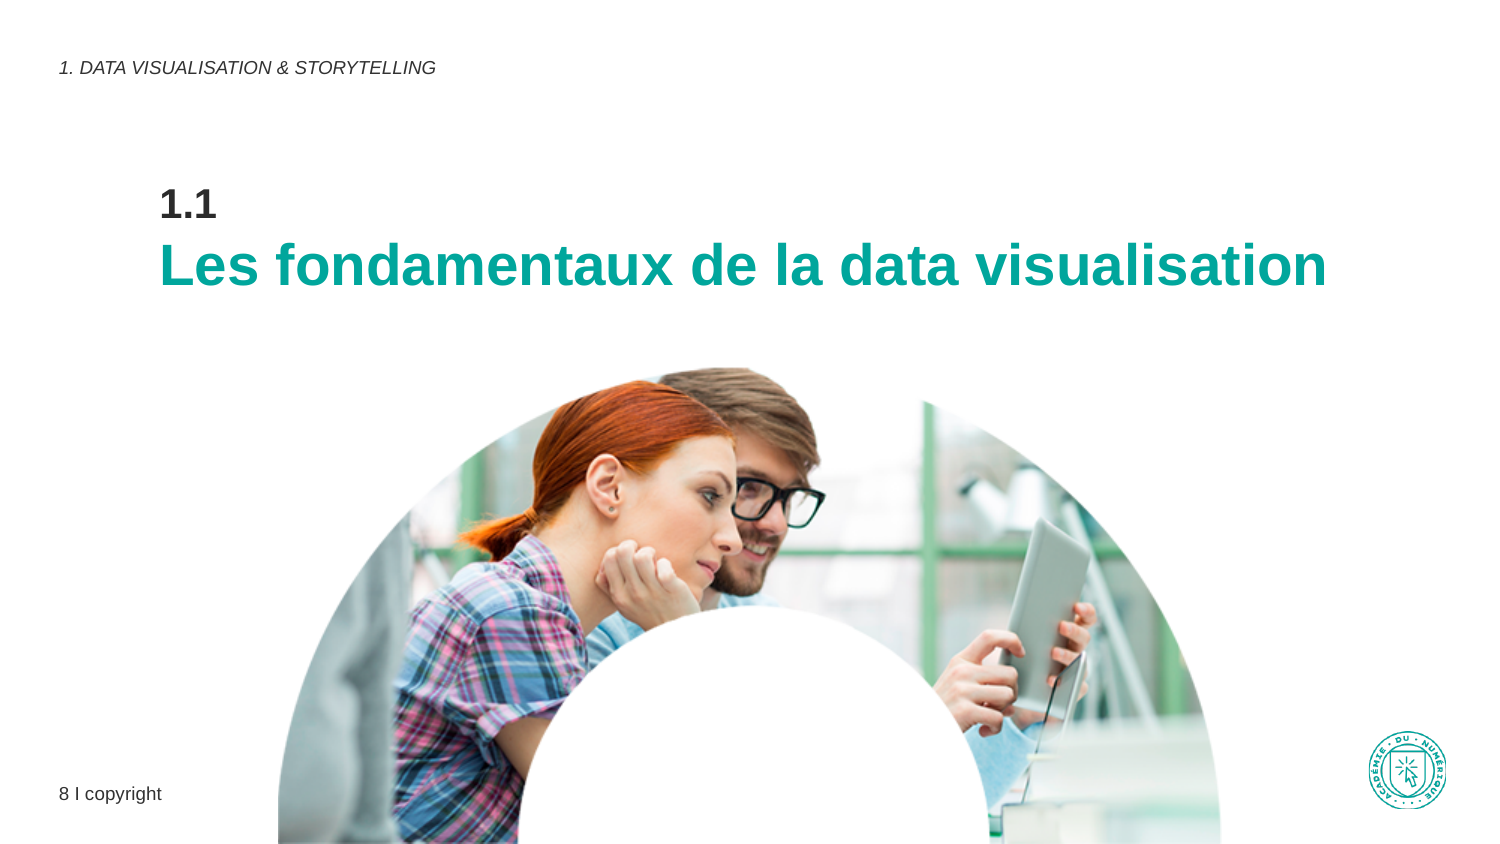

1. DATA VISUALISATION & STORYTELLING
1.1
Les fondamentaux de la data visualisation